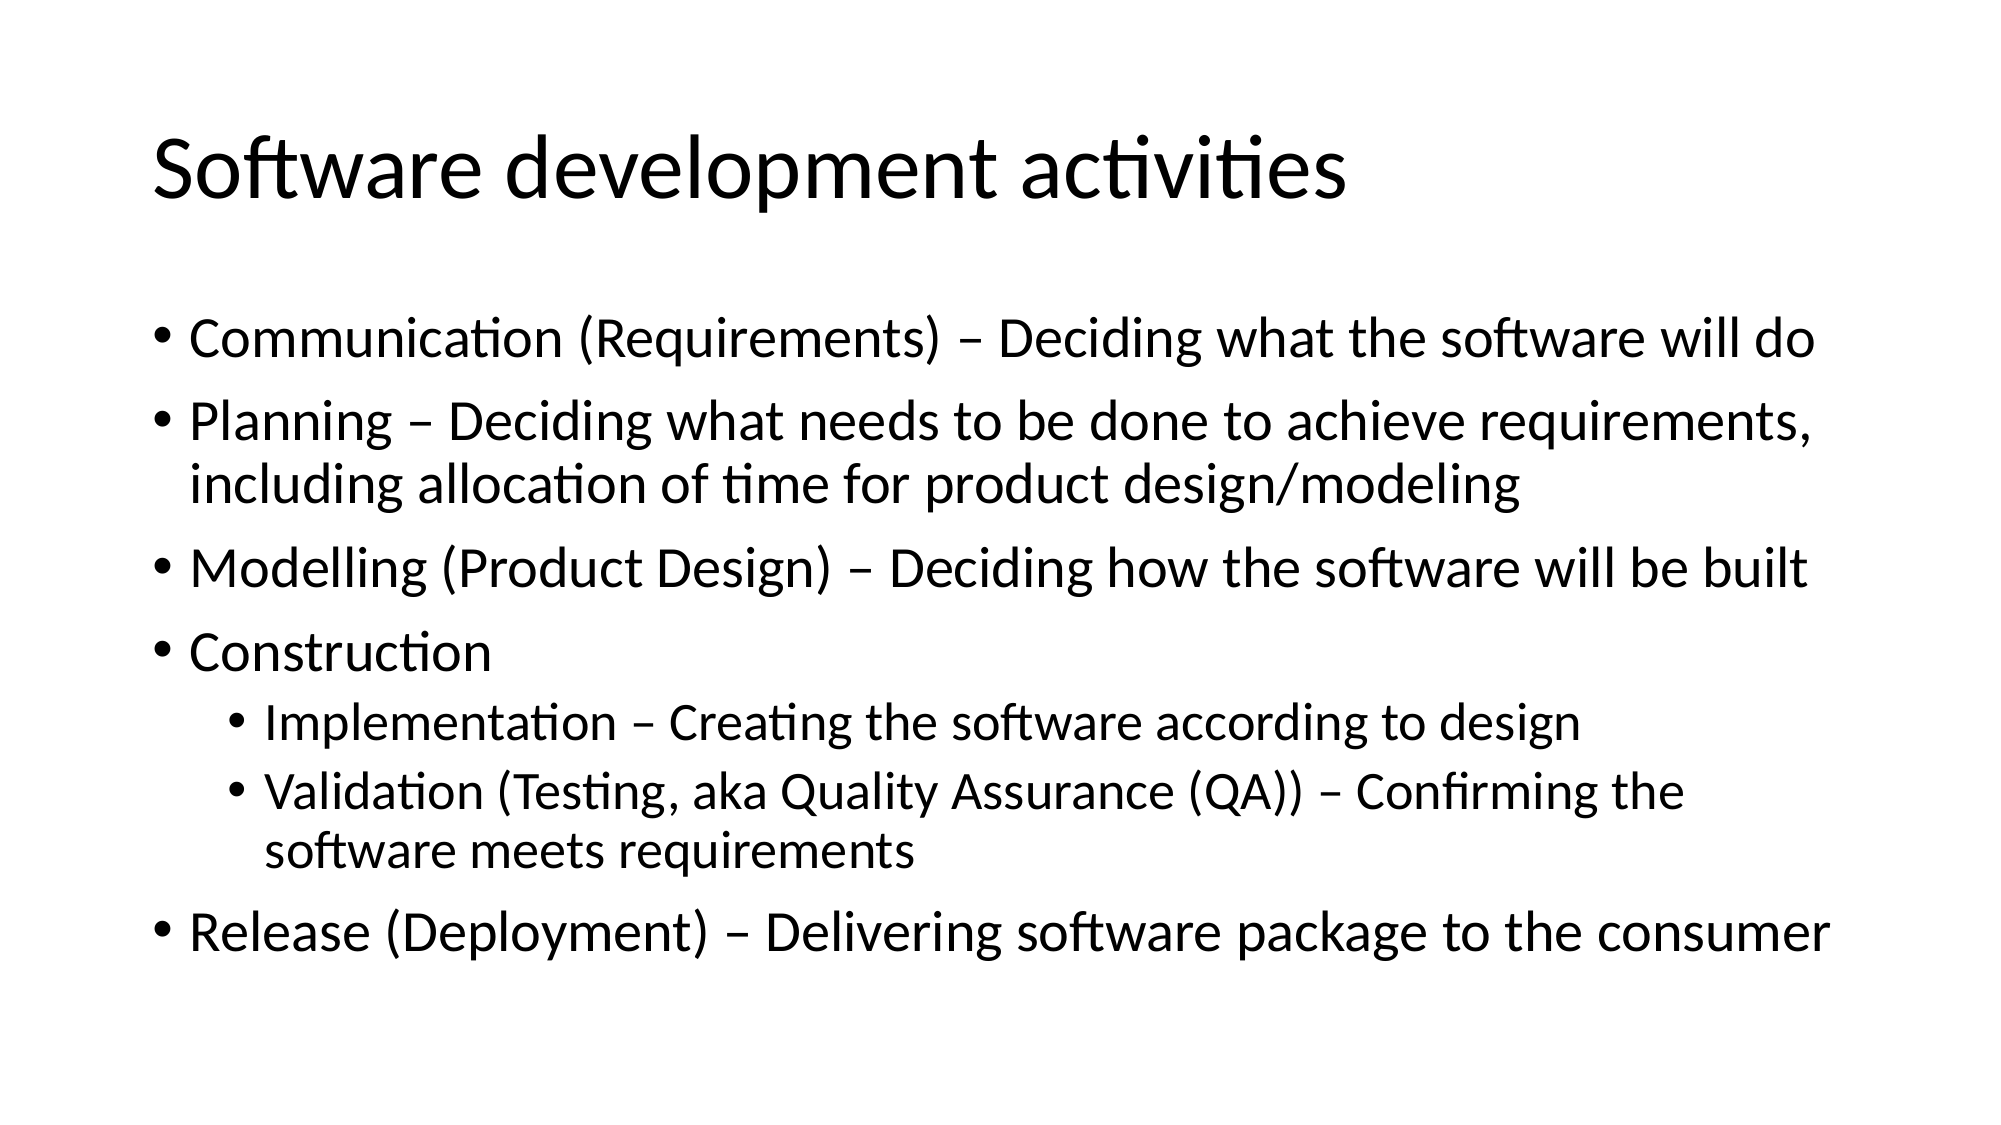

# Software development activities
Communication (Requirements) – Deciding what the software will do
Planning – Deciding what needs to be done to achieve requirements, including allocation of time for product design/modeling
Modelling (Product Design) – Deciding how the software will be built
Construction
Implementation – Creating the software according to design
Validation (Testing, aka Quality Assurance (QA)) – Confirming the software meets requirements
Release (Deployment) – Delivering software package to the consumer